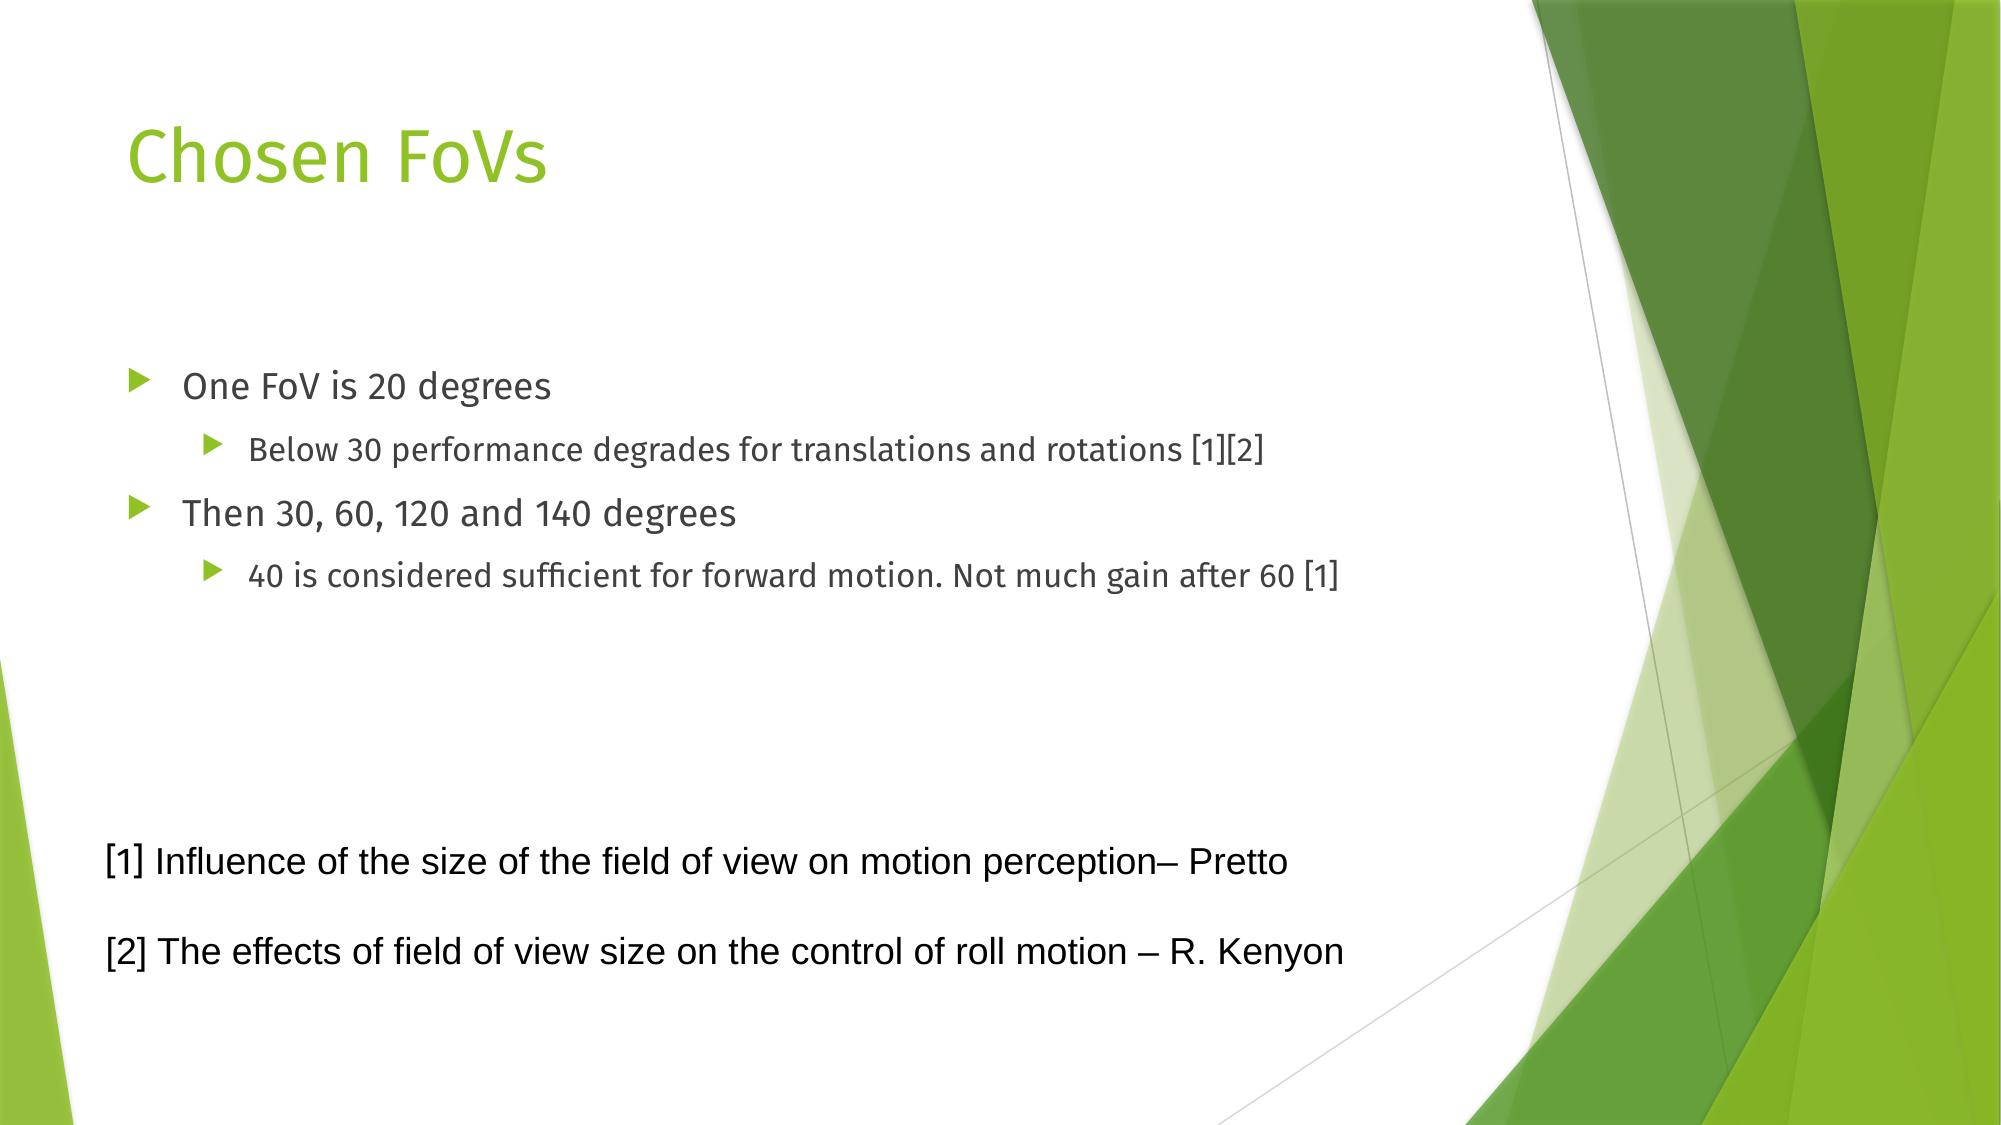

# Chosen FoVs
One FoV is 20 degrees
Below 30 performance degrades for translations and rotations [1][2]
Then 30, 60, 120 and 140 degrees
40 is considered sufficient for forward motion. Not much gain after 60 [1]
[1] Influence of the size of the field of view on motion perception– Pretto

[2] The effects of field of view size on the control of roll motion – R. Kenyon